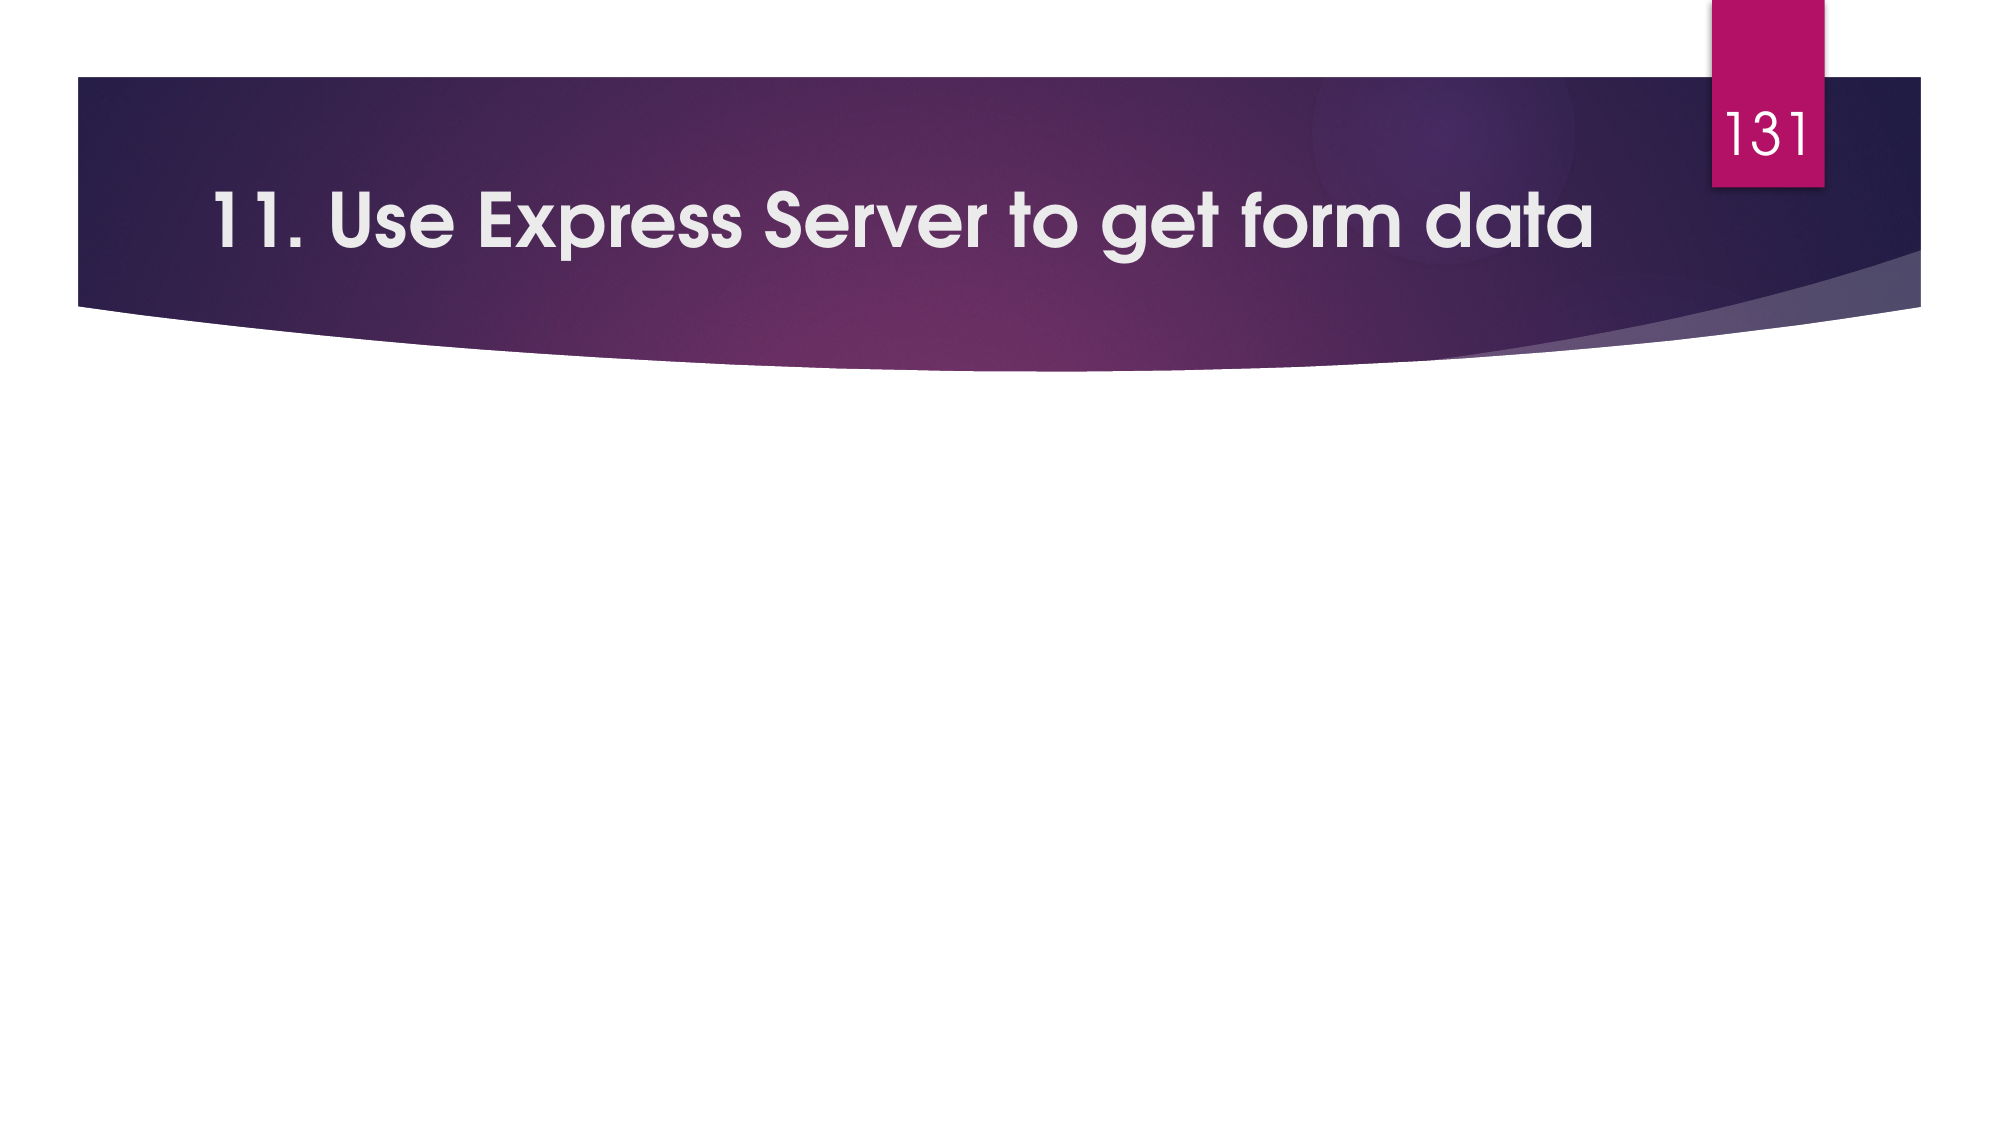

131
# 11. Use Express Server to get form data